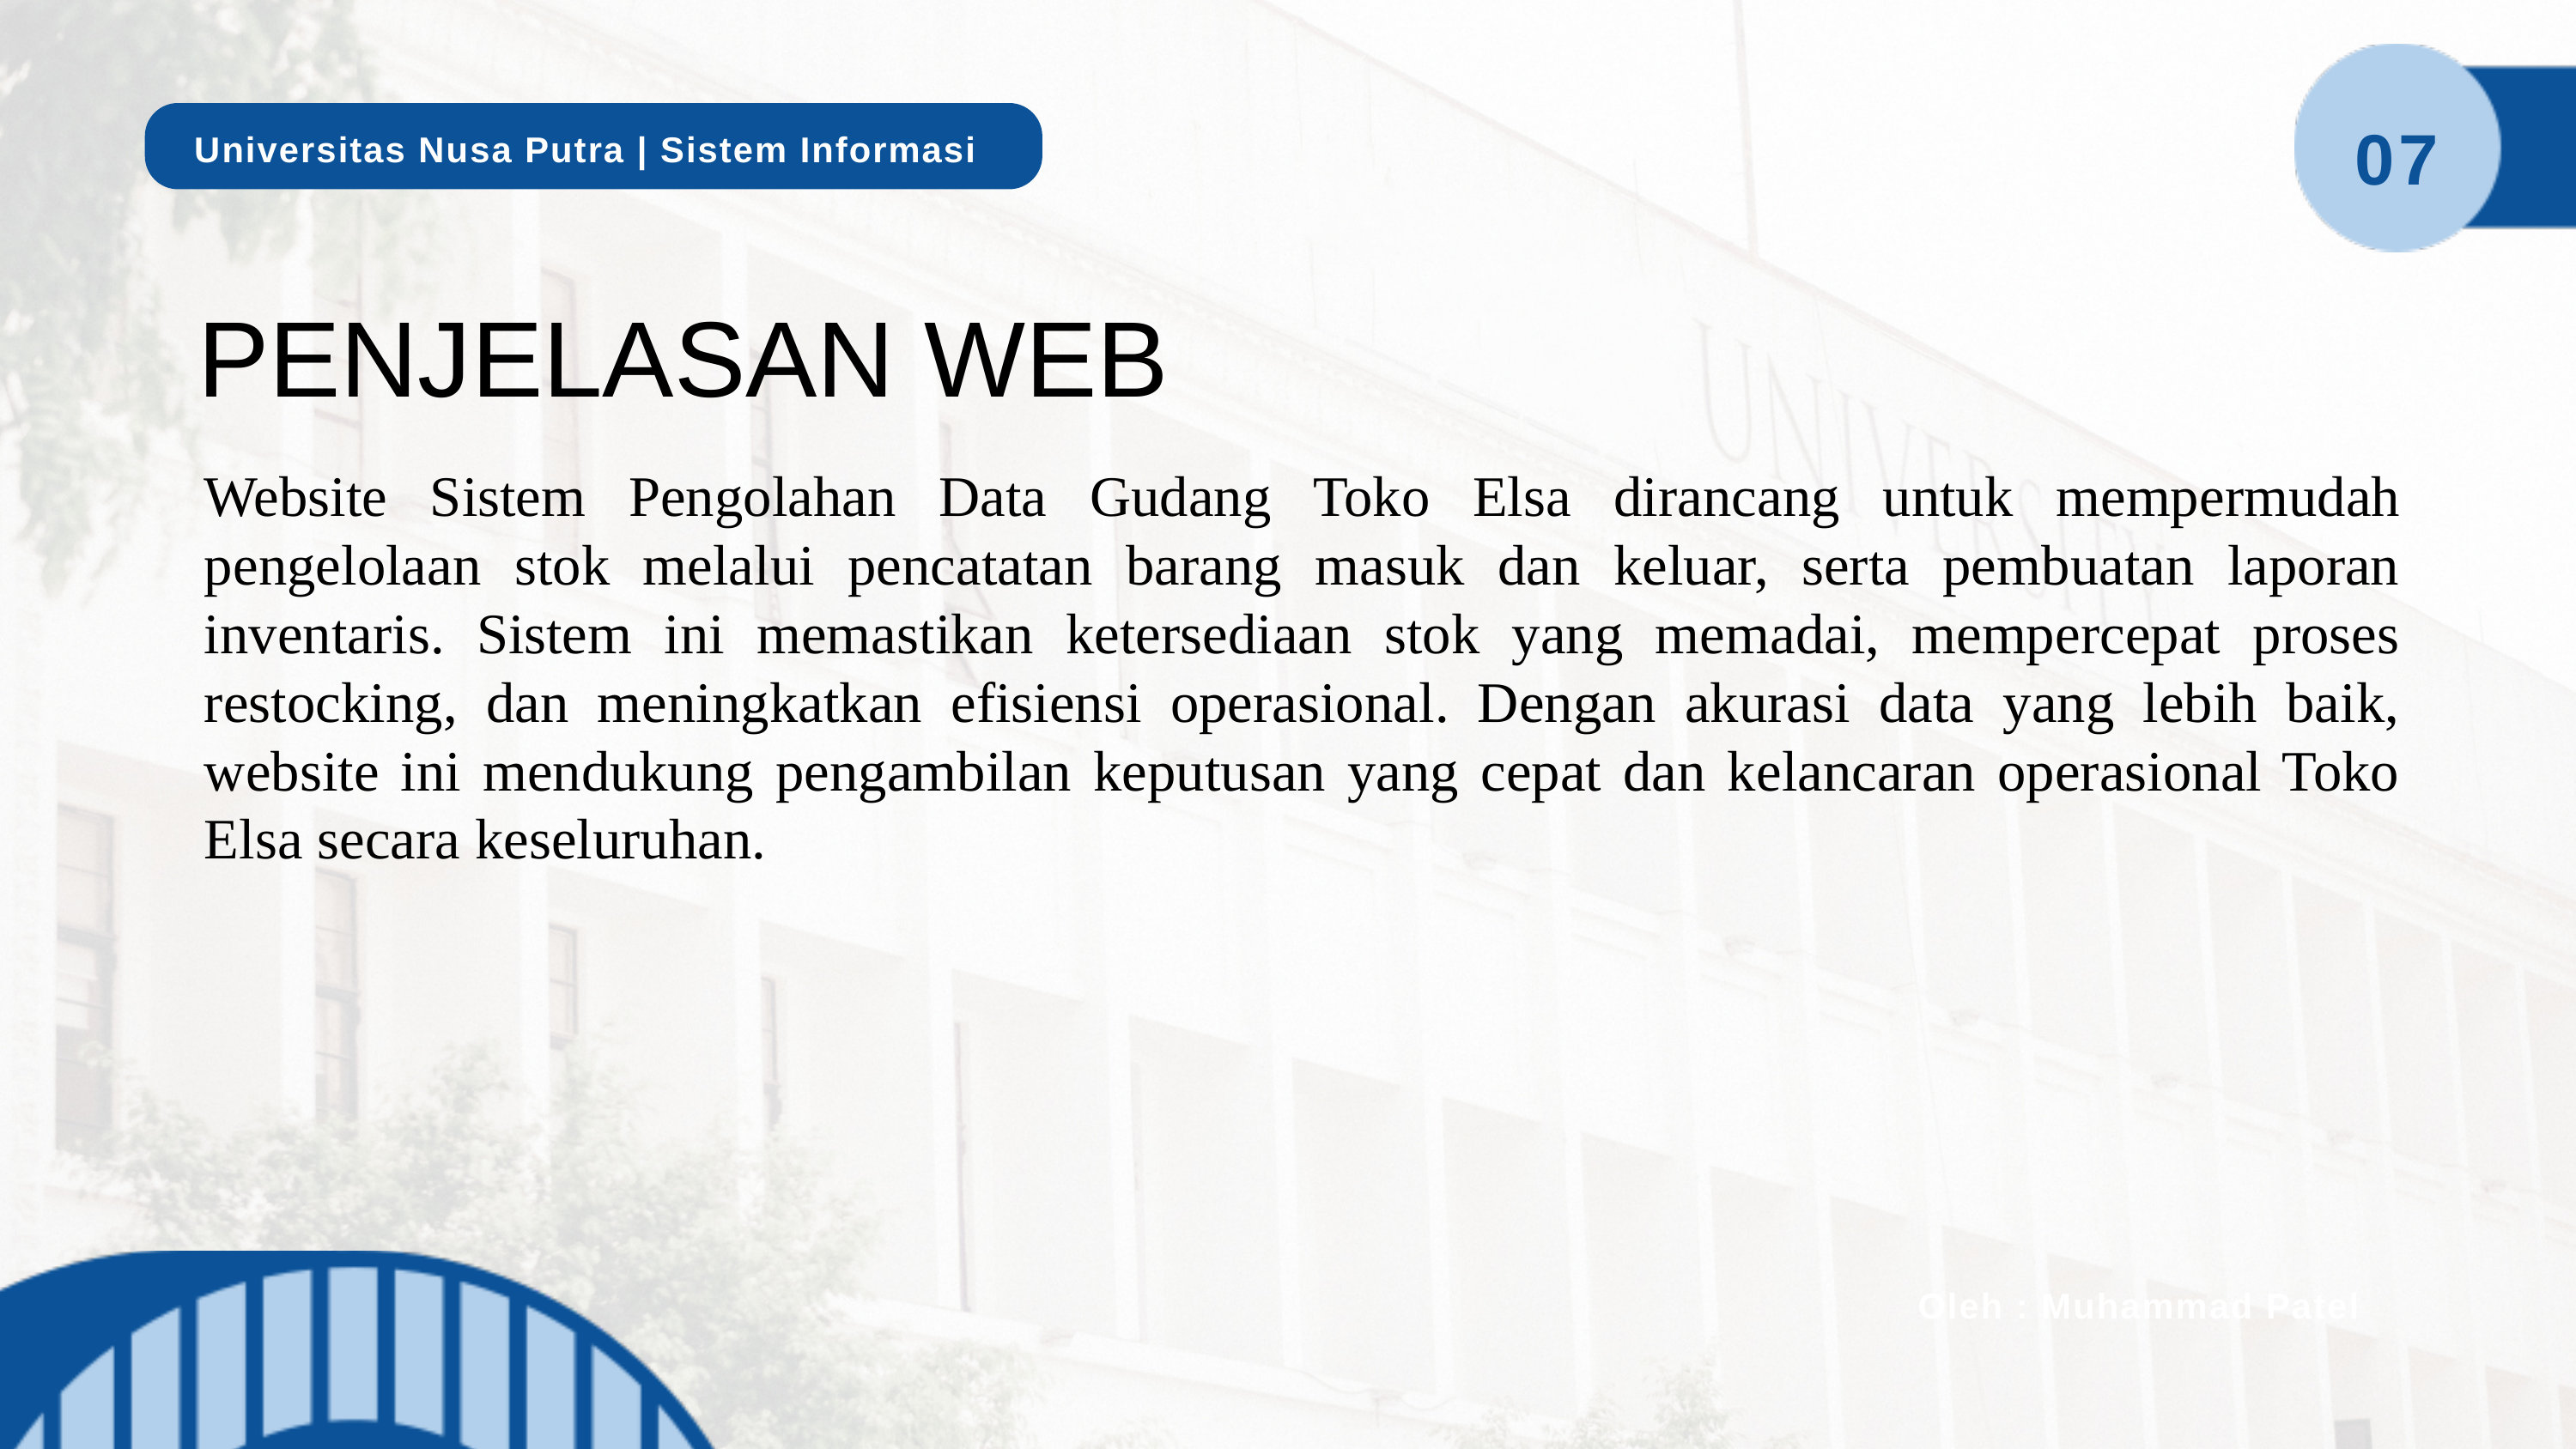

07

Universitas Nusa Putra | Sistem Informasi
PENJELASAN WEB
Website Sistem Pengolahan Data Gudang Toko Elsa dirancang untuk mempermudah pengelolaan stok melalui pencatatan barang masuk dan keluar, serta pembuatan laporan inventaris. Sistem ini memastikan ketersediaan stok yang memadai, mempercepat proses restocking, dan meningkatkan efisiensi operasional. Dengan akurasi data yang lebih baik, website ini mendukung pengambilan keputusan yang cepat dan kelancaran operasional Toko Elsa secara keseluruhan.

Oleh : Muhammad Patel